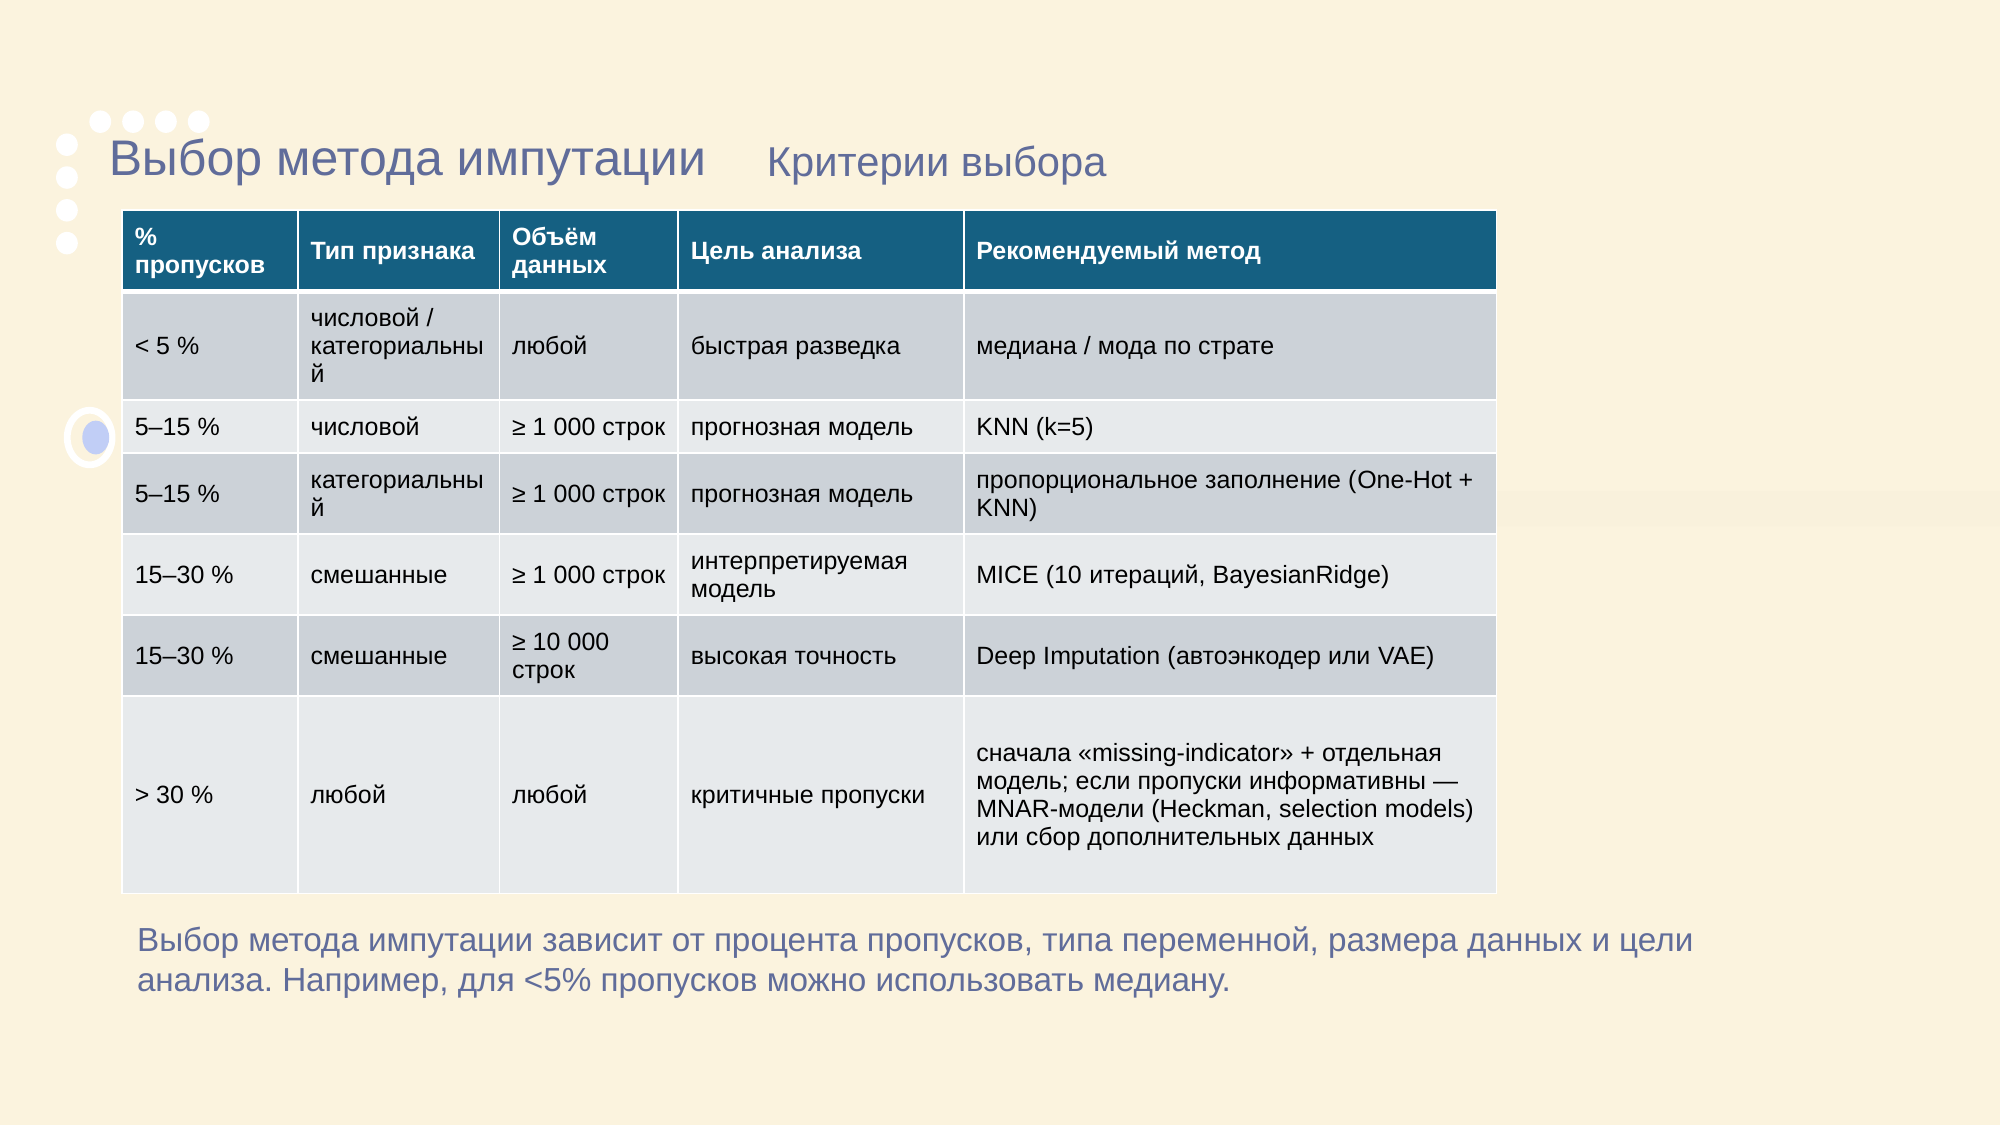

Выбор метода импутации
Критерии выбора

| % пропусков | Тип признака | Объём данных | Цель анализа | Рекомендуемый метод |
| --- | --- | --- | --- | --- |
| < 5 % | числовой / категориальный | любой | быстрая разведка | медиана / мода по страте |
| 5–15 % | числовой | ≥ 1 000 строк | прогнозная модель | KNN (k=5) |
| 5–15 % | категориальный | ≥ 1 000 строк | прогнозная модель | пропорциональное заполнение (One-Hot + KNN) |
| 15–30 % | смешанные | ≥ 1 000 строк | интерпретируемая модель | MICE (10 итераций, BayesianRidge) |
| 15–30 % | смешанные | ≥ 10 000 строк | высокая точность | Deep Imputation (автоэнкодер или VAE) |
| > 30 % | любой | любой | критичные пропуски | сначала «missing-indicator» + отдельная модель; если пропуски информативны — MNAR-модели (Heckman, selection models) или сбор дополнительных данных |

Выбор метода импутации зависит от процента пропусков, типа переменной, размера данных и цели анализа. Например, для <5% пропусков можно использовать медиану.